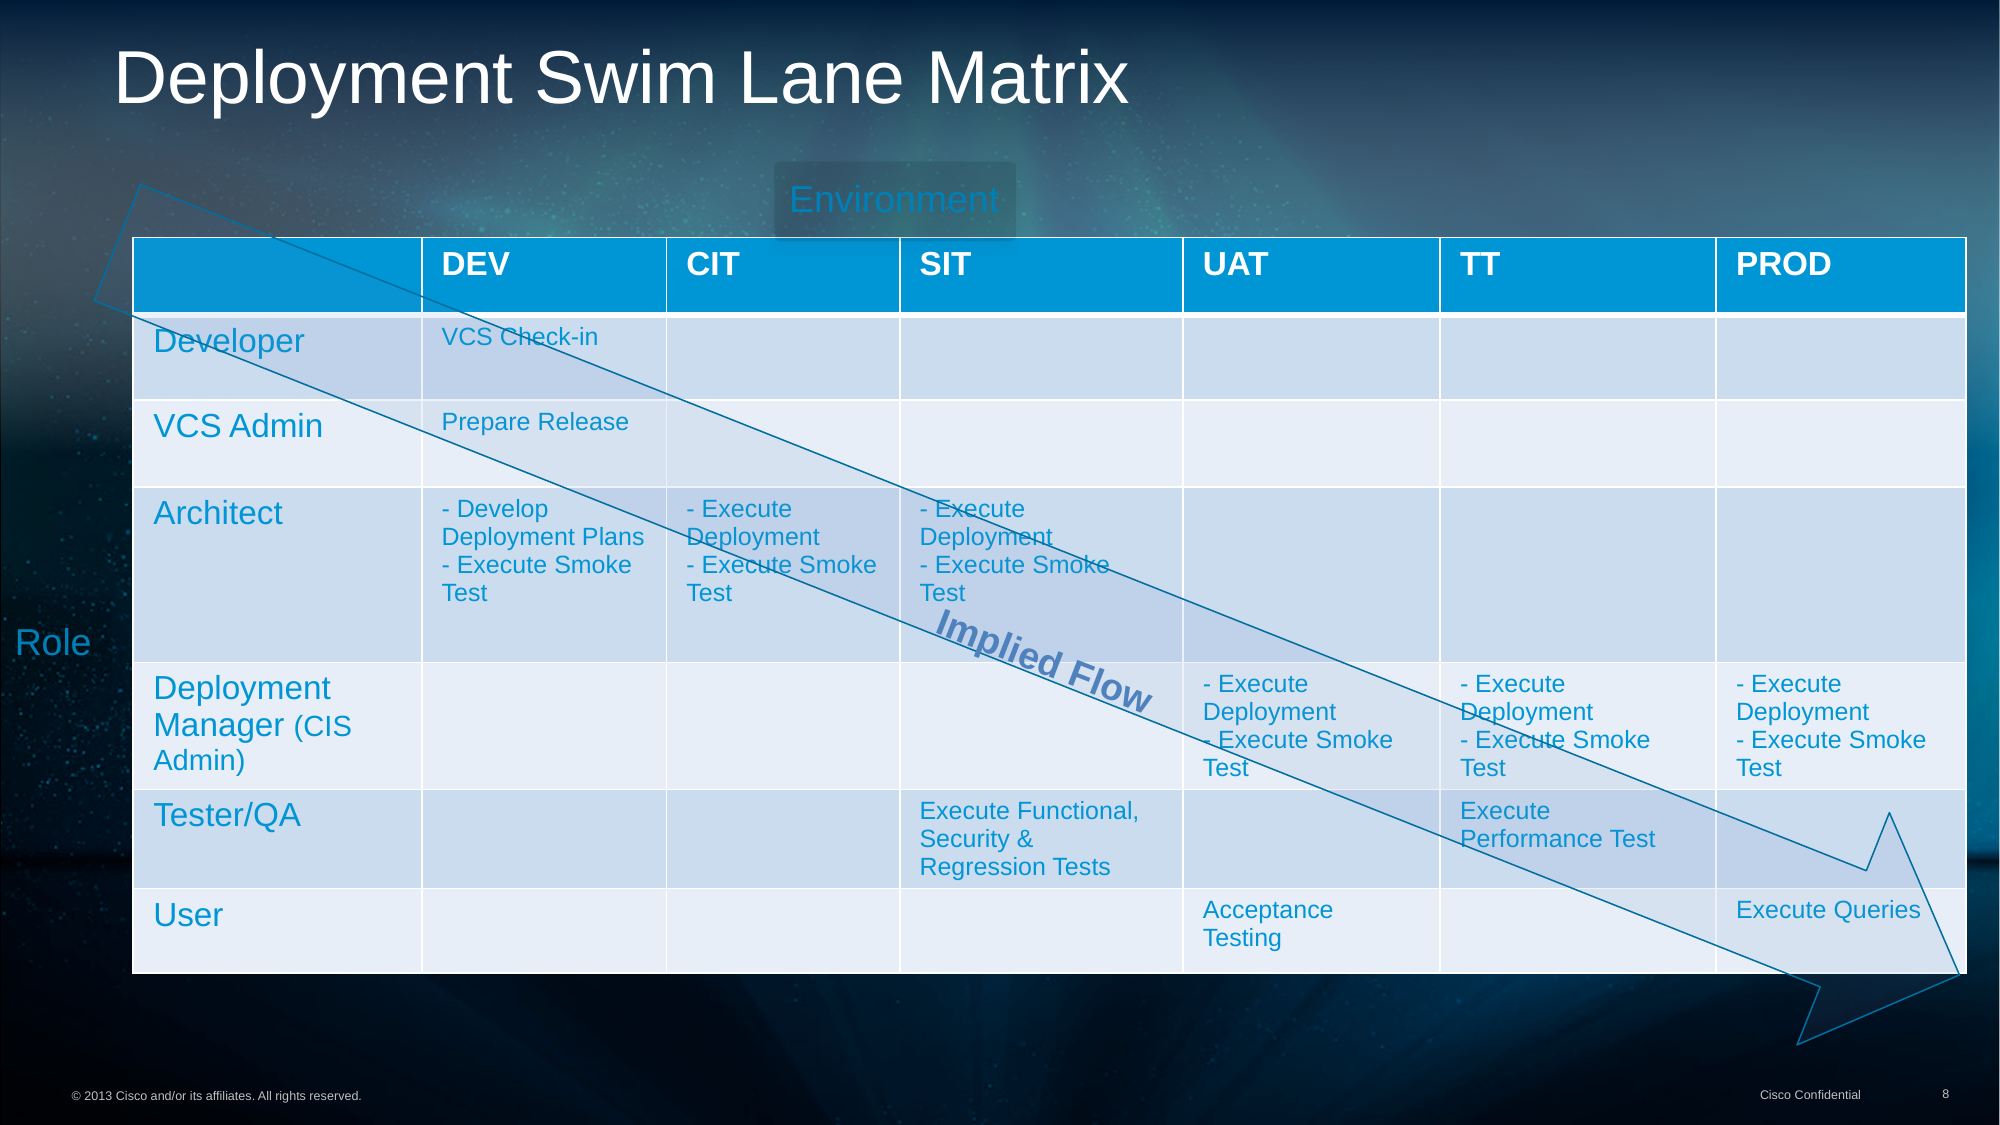

Deployment Swim Lane Matrix

Environment

|  | DEV | CIT | SIT | UAT | TT | PROD |
| --- | --- | --- | --- | --- | --- | --- |
| Developer | VCS Check-in |  |  |  |  |  |
| VCS Admin | Prepare Release |  |  |  |  |  |
| Architect | - Develop Deployment Plans - Execute Smoke Test | - Execute Deployment - Execute Smoke Test | - Execute Deployment - Execute Smoke Test |  |  |  |
| Deployment Manager (CIS Admin) |  |  |  | - Execute Deployment - Execute Smoke Test | - Execute Deployment - Execute Smoke Test | - Execute Deployment - Execute Smoke Test |
| Tester/QA |  |  | Execute Functional, Security & Regression Tests |  | Execute Performance Test |  |
| User |  |  |  | Acceptance Testing |  | Execute Queries |

Role
Implied Flow